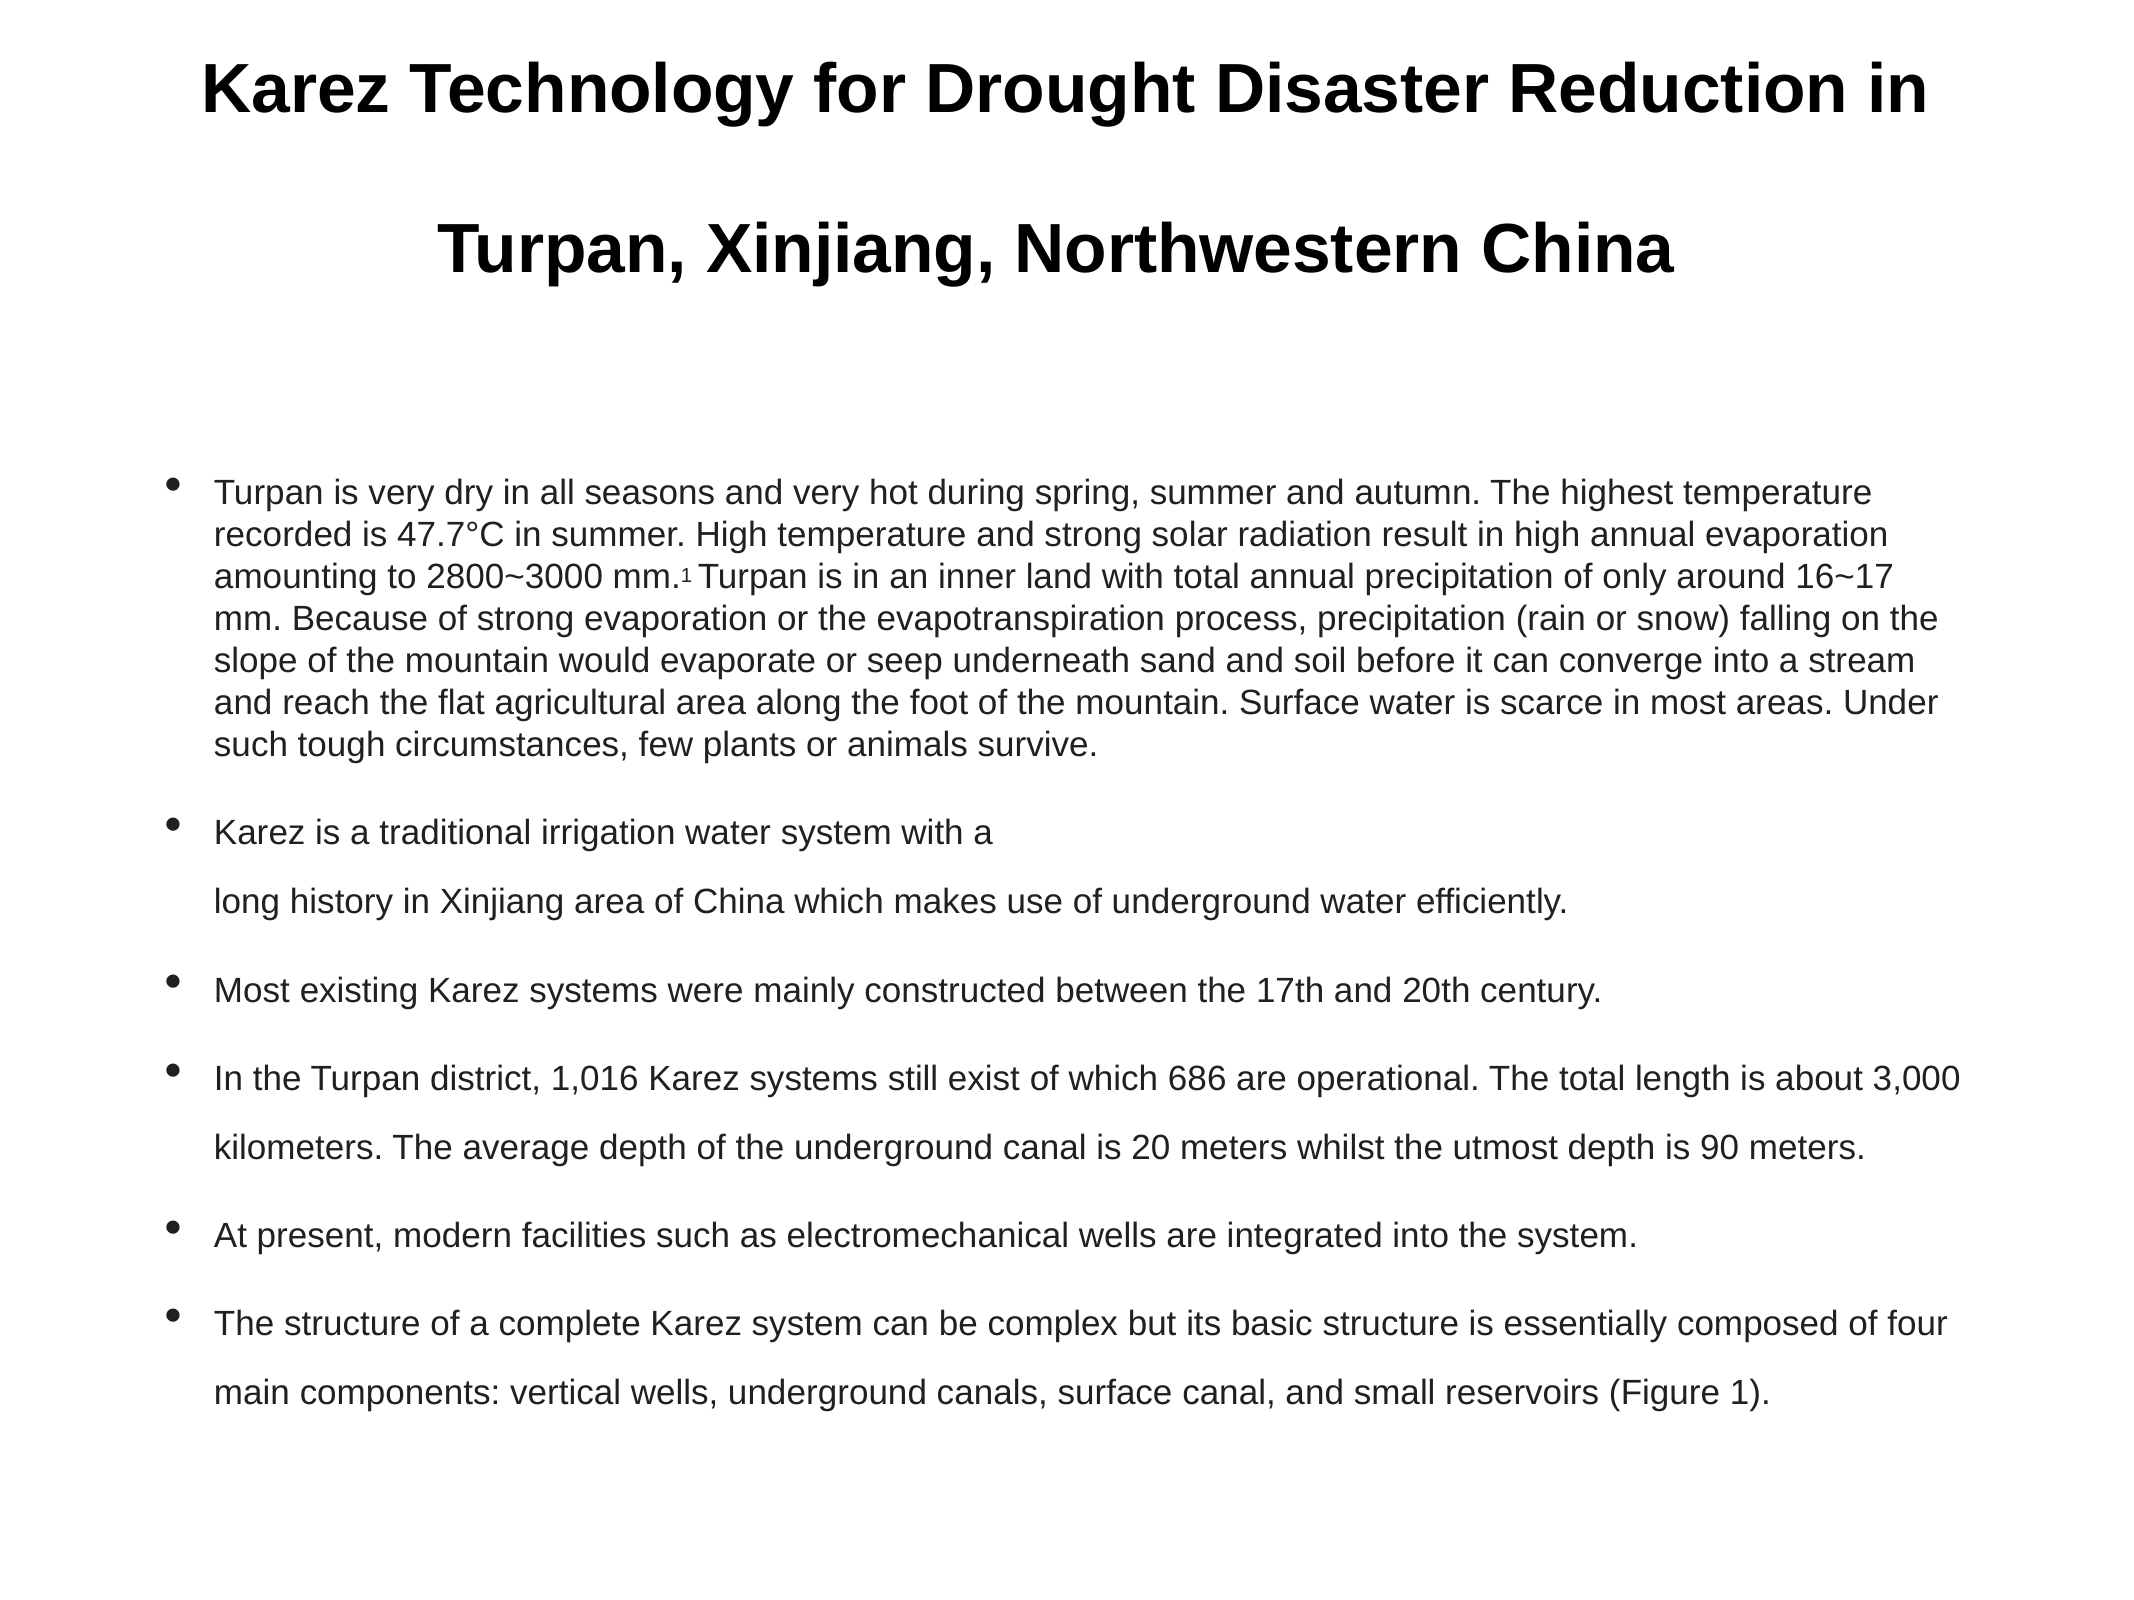

# Karez Technology for Drought Disaster Reduction in Turpan, Xinjiang, Northwestern China

Turpan is very dry in all seasons and very hot during spring, summer and autumn. The highest temperature recorded is 47.7°C in summer. High temperature and strong solar radiation result in high annual evaporation amounting to 2800~3000 mm.1 Turpan is in an inner land with total annual precipitation of only around 16~17 mm. Because of strong evaporation or the evapotranspiration process, precipitation (rain or snow) falling on the slope of the mountain would evaporate or seep underneath sand and soil before it can converge into a stream and reach the flat agricultural area along the foot of the mountain. Surface water is scarce in most areas. Under such tough circumstances, few plants or animals survive.
Karez is a traditional irrigation water system with a
long history in Xinjiang area of China which makes use of underground water efficiently.
Most existing Karez systems were mainly constructed between the 17th and 20th century.
In the Turpan district, 1,016 Karez systems still exist of which 686 are operational. The total length is about 3,000 kilometers. The average depth of the underground canal is 20 meters whilst the utmost depth is 90 meters.
At present, modern facilities such as electromechanical wells are integrated into the system.
The structure of a complete Karez system can be complex but its basic structure is essentially composed of four main components: vertical wells, underground canals, surface canal, and small reservoirs (Figure 1).